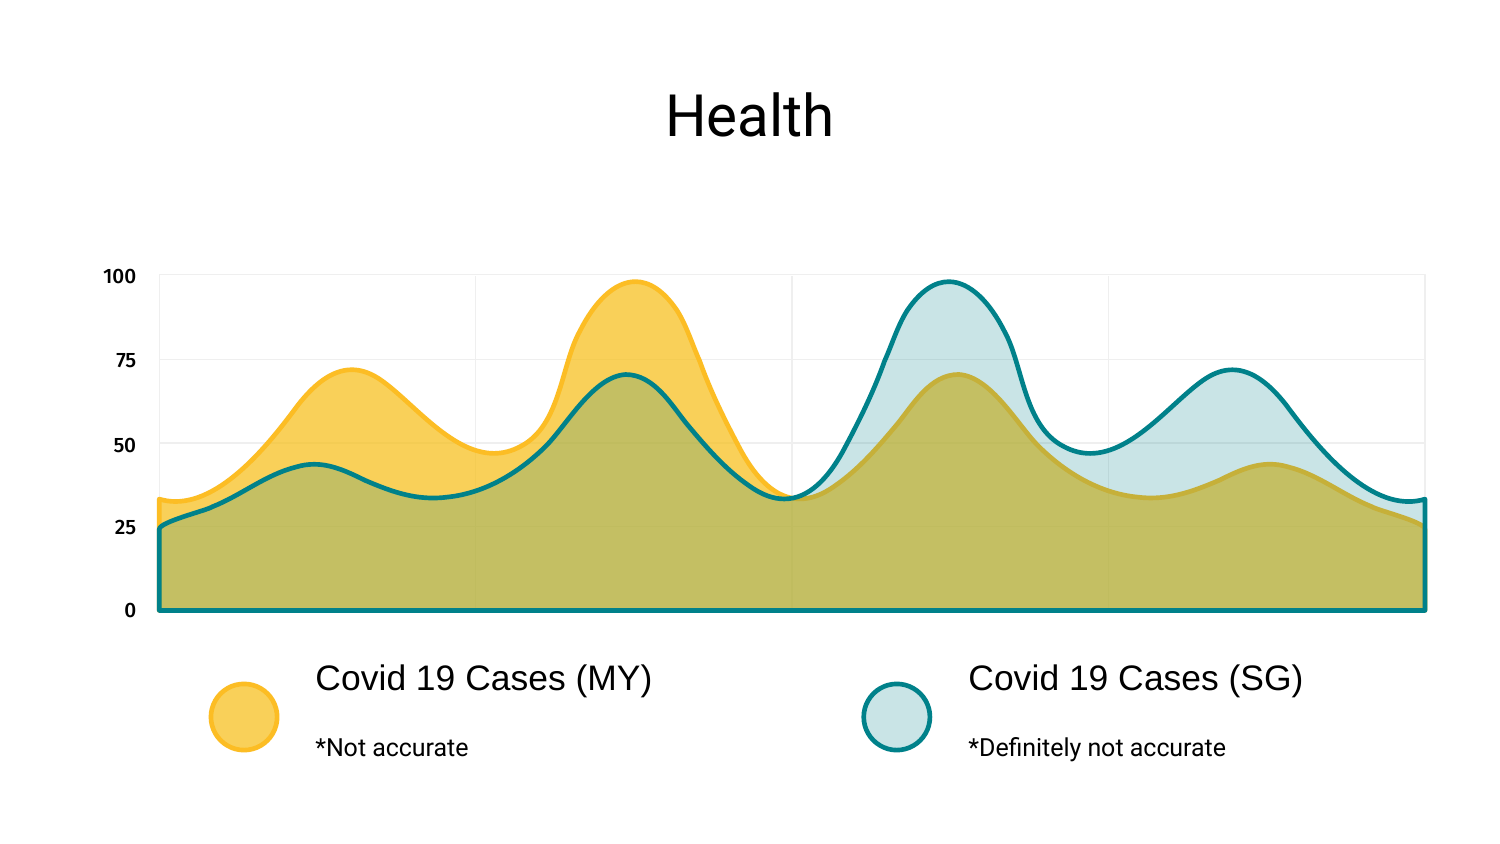

# Health
100

75
50
25
0
Covid 19 Cases (MY)
Covid 19 Cases (SG)

*Not accurate
*Definitely not accurate